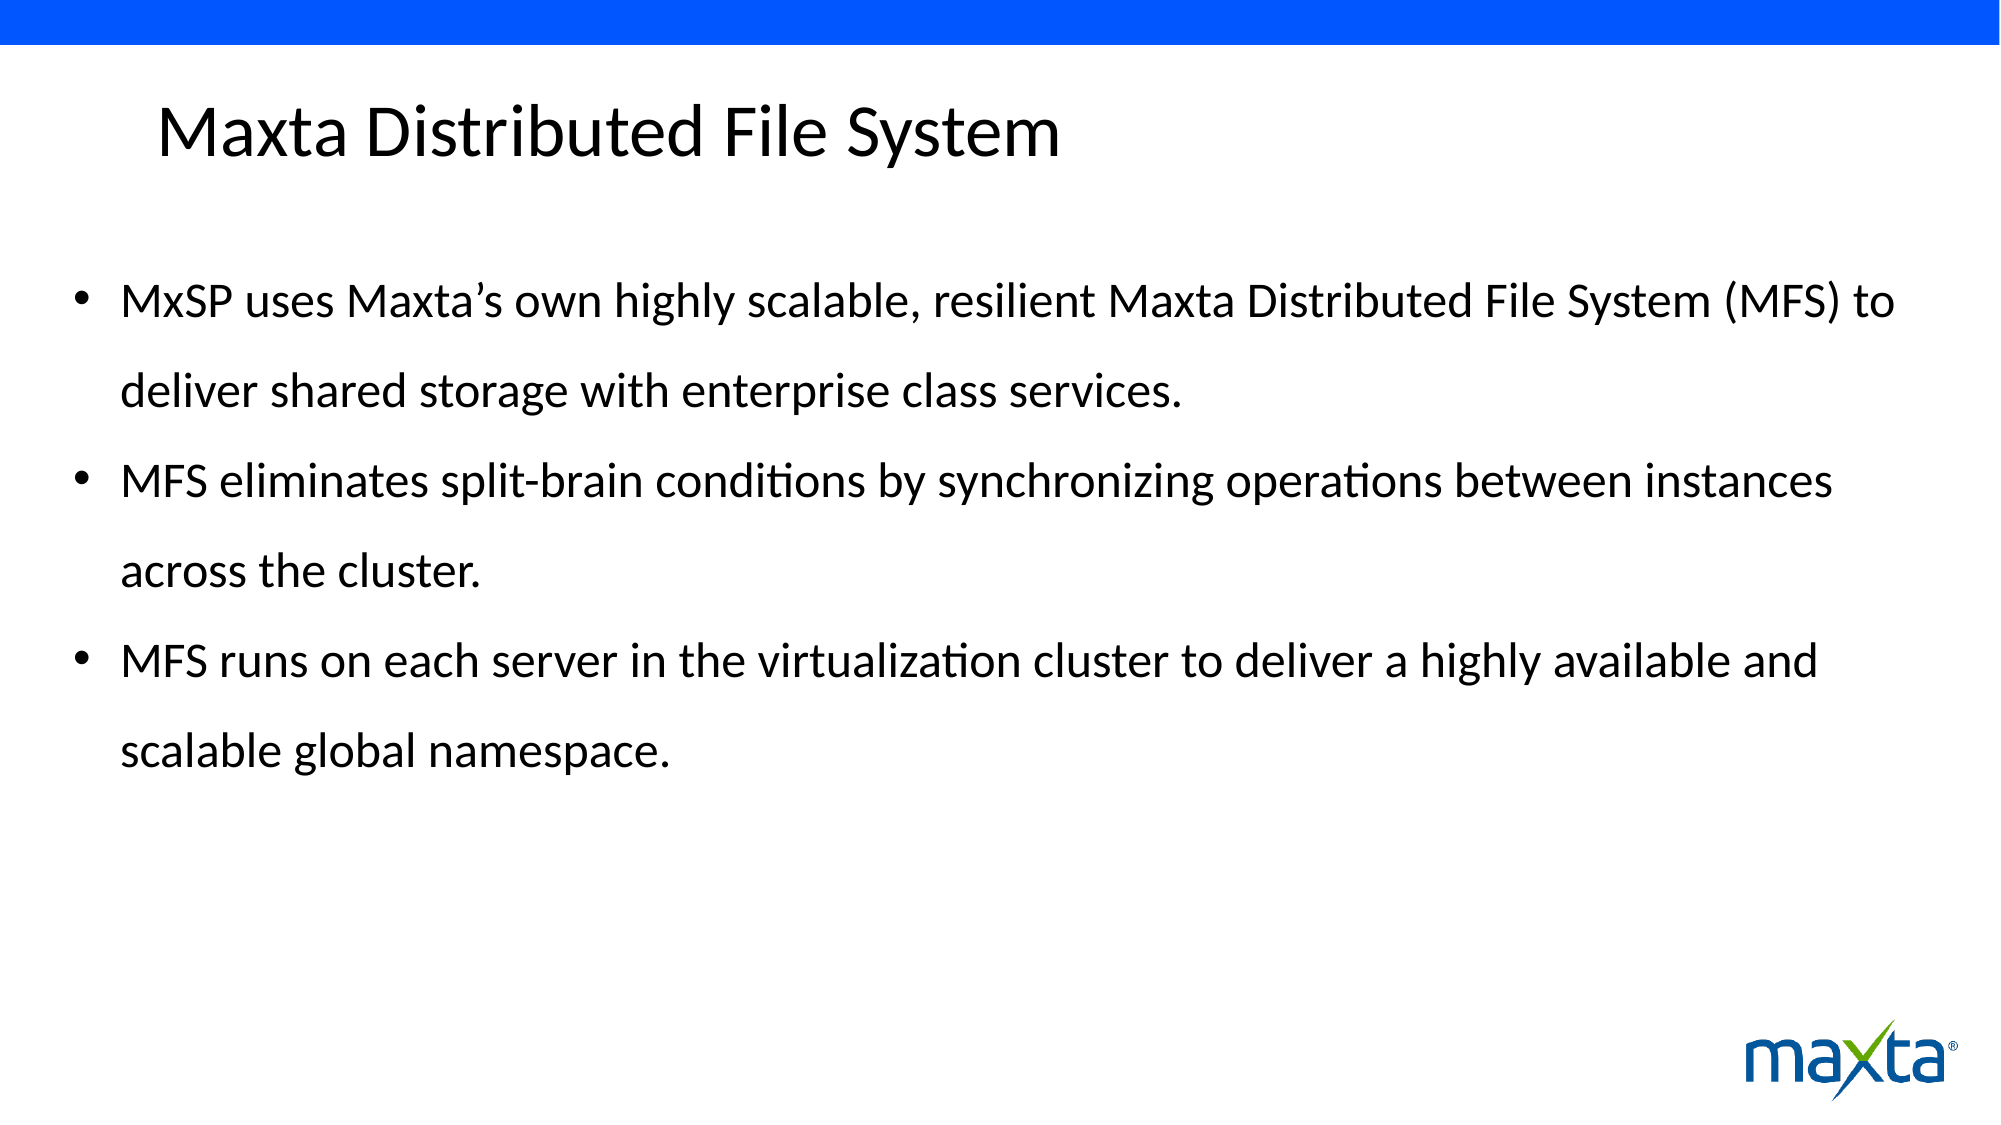

# Maxta Distributed File System
MxSP uses Maxta’s own highly scalable, resilient Maxta Distributed File System (MFS) to deliver shared storage with enterprise class services.
MFS eliminates split-brain conditions by synchronizing operations between instances across the cluster.
MFS runs on each server in the virtualization cluster to deliver a highly available and scalable global namespace.